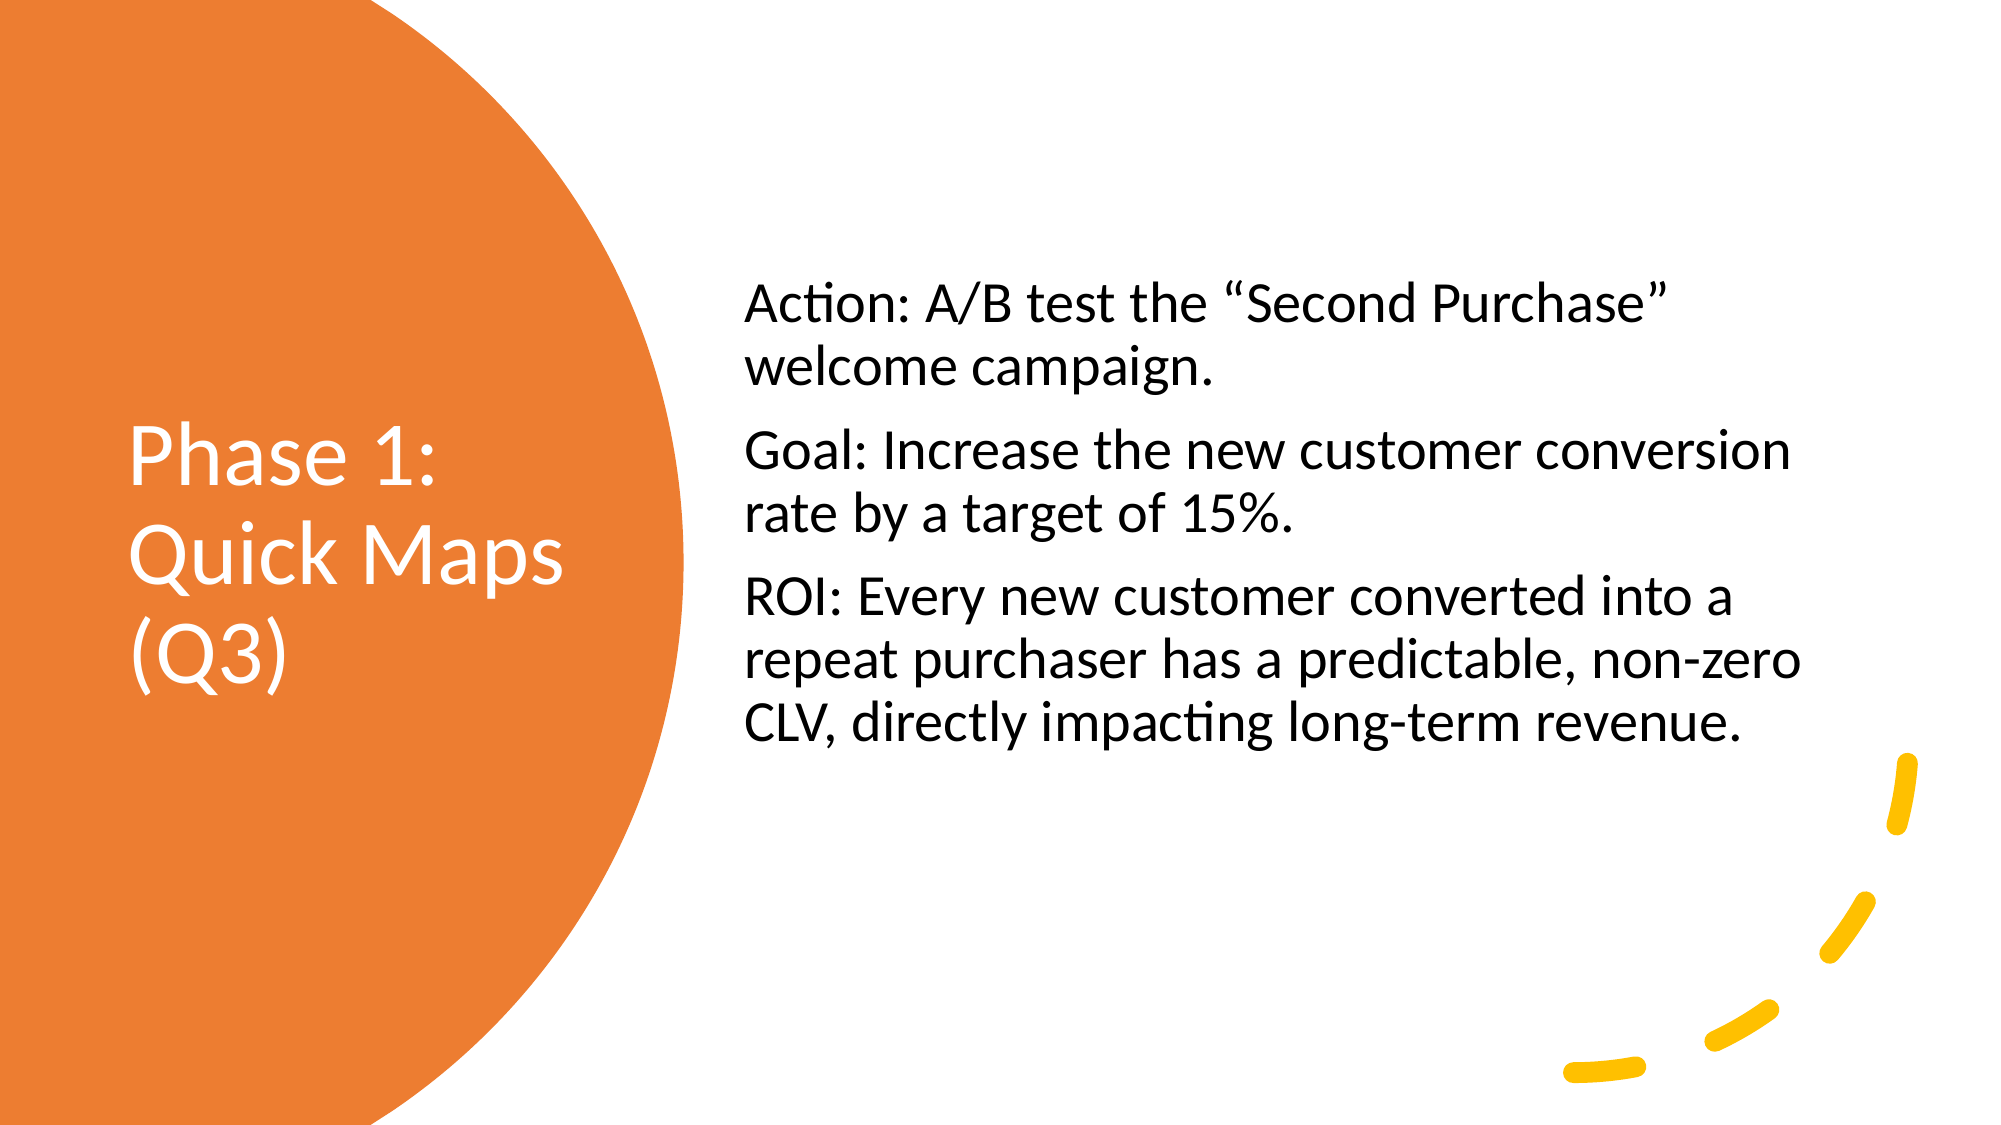

Action: A/B test the “Second Purchase” welcome campaign.
Goal: Increase the new customer conversion rate by a target of 15%.
ROI: Every new customer converted into a repeat purchaser has a predictable, non-zero CLV, directly impacting long-term revenue.

# Phase 1: Quick Maps (Q3)